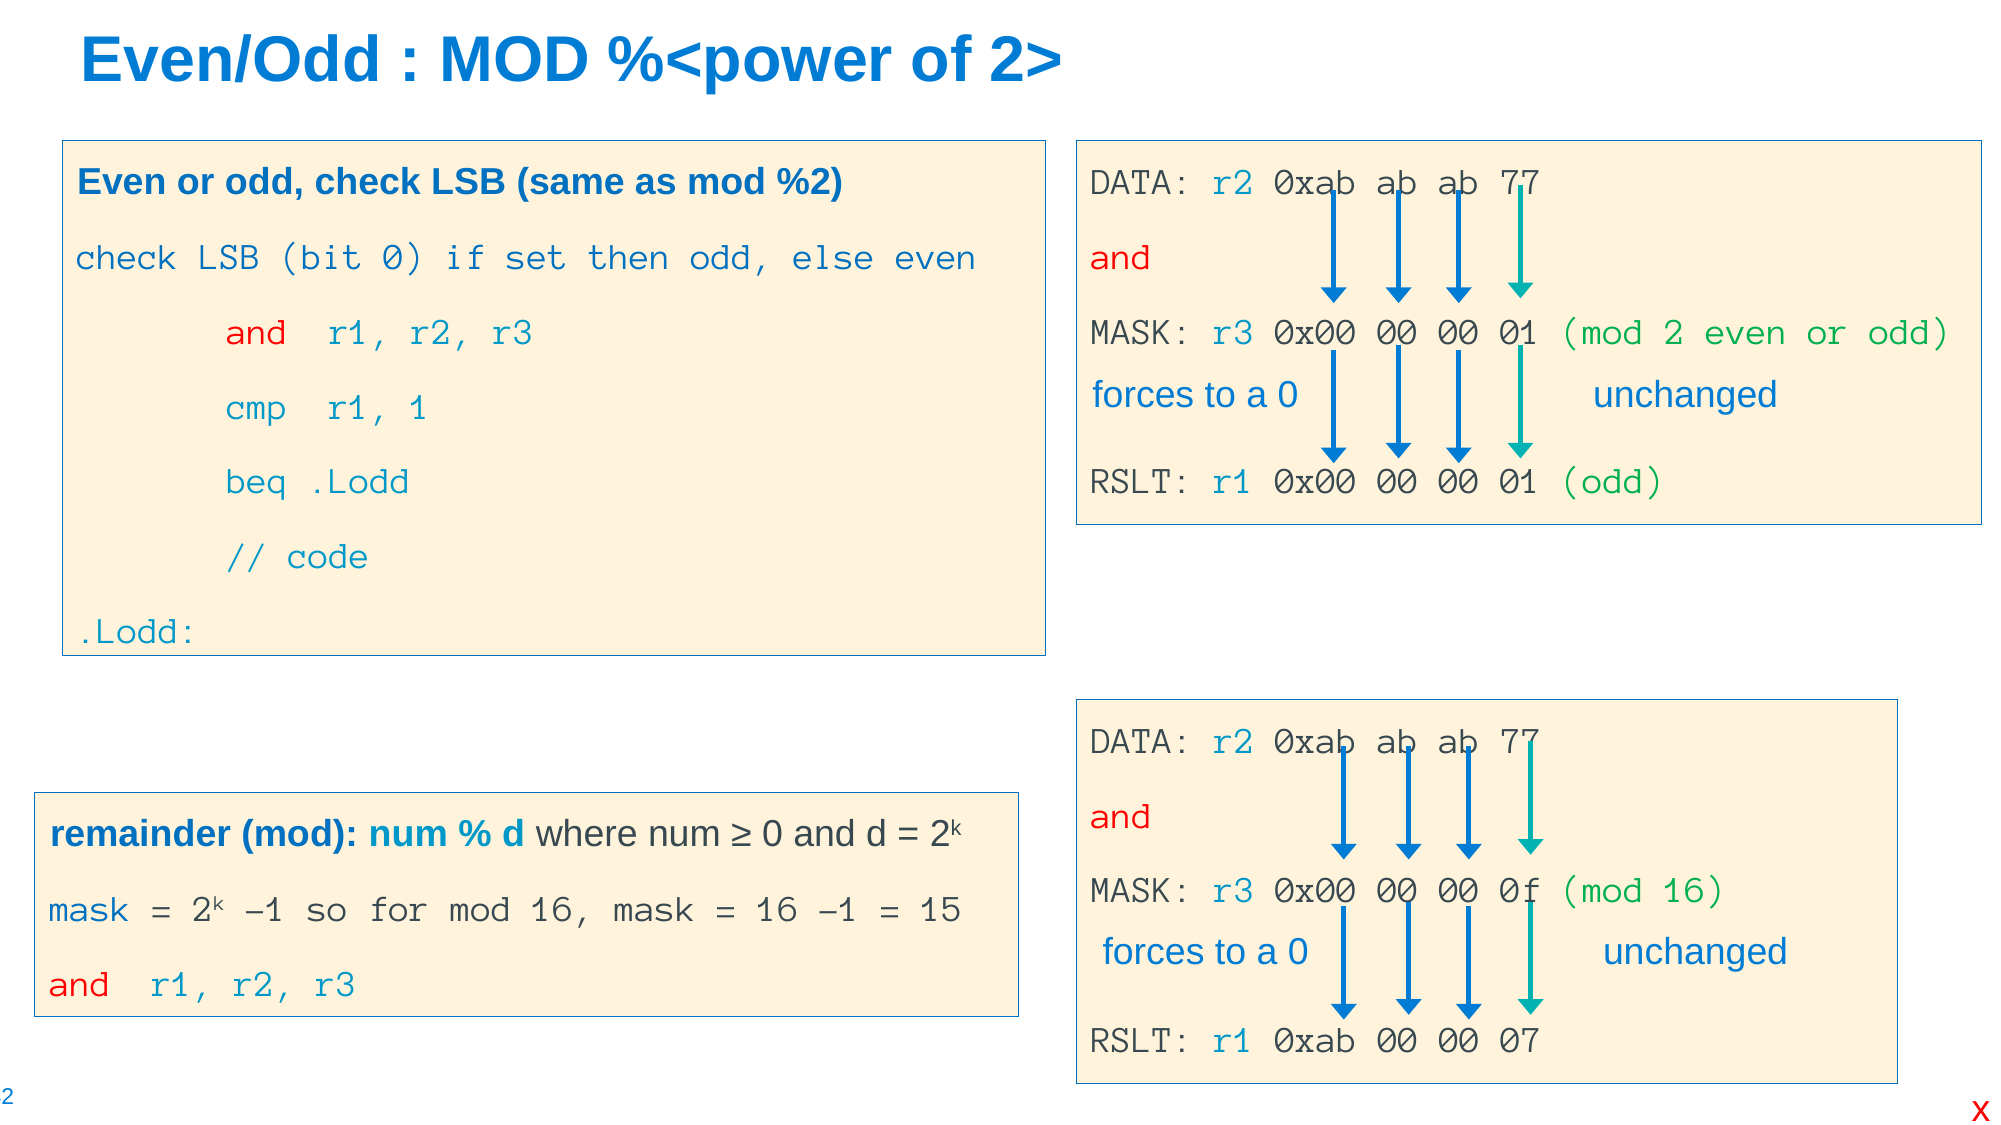

# Even/Odd : MOD %<power of 2>
Even or odd, check LSB (same as mod %2)
check LSB (bit 0) if set then odd, else even
	and  r1, r2, r3
	cmp  r1, 1
	beq .Lodd
	// code
.Lodd:
DATA: r2 0xab ab ab 77
and
MASK: r3 0x00 00 00 01 (mod 2 even or odd)

RSLT: r1 0x00 00 00 01 (odd)
forces to a 0
unchanged
DATA: r2 0xab ab ab 77
and
MASK: r3 0x00 00 00 0f (mod 16)

RSLT: r1 0xab 00 00 07
forces to a 0
unchanged
remainder (mod): num % d where num ≥ 0 and d = 2k
mask = 2k -1 so for mod 16, mask = 16 -1 = 15
and  r1, r2, r3
x